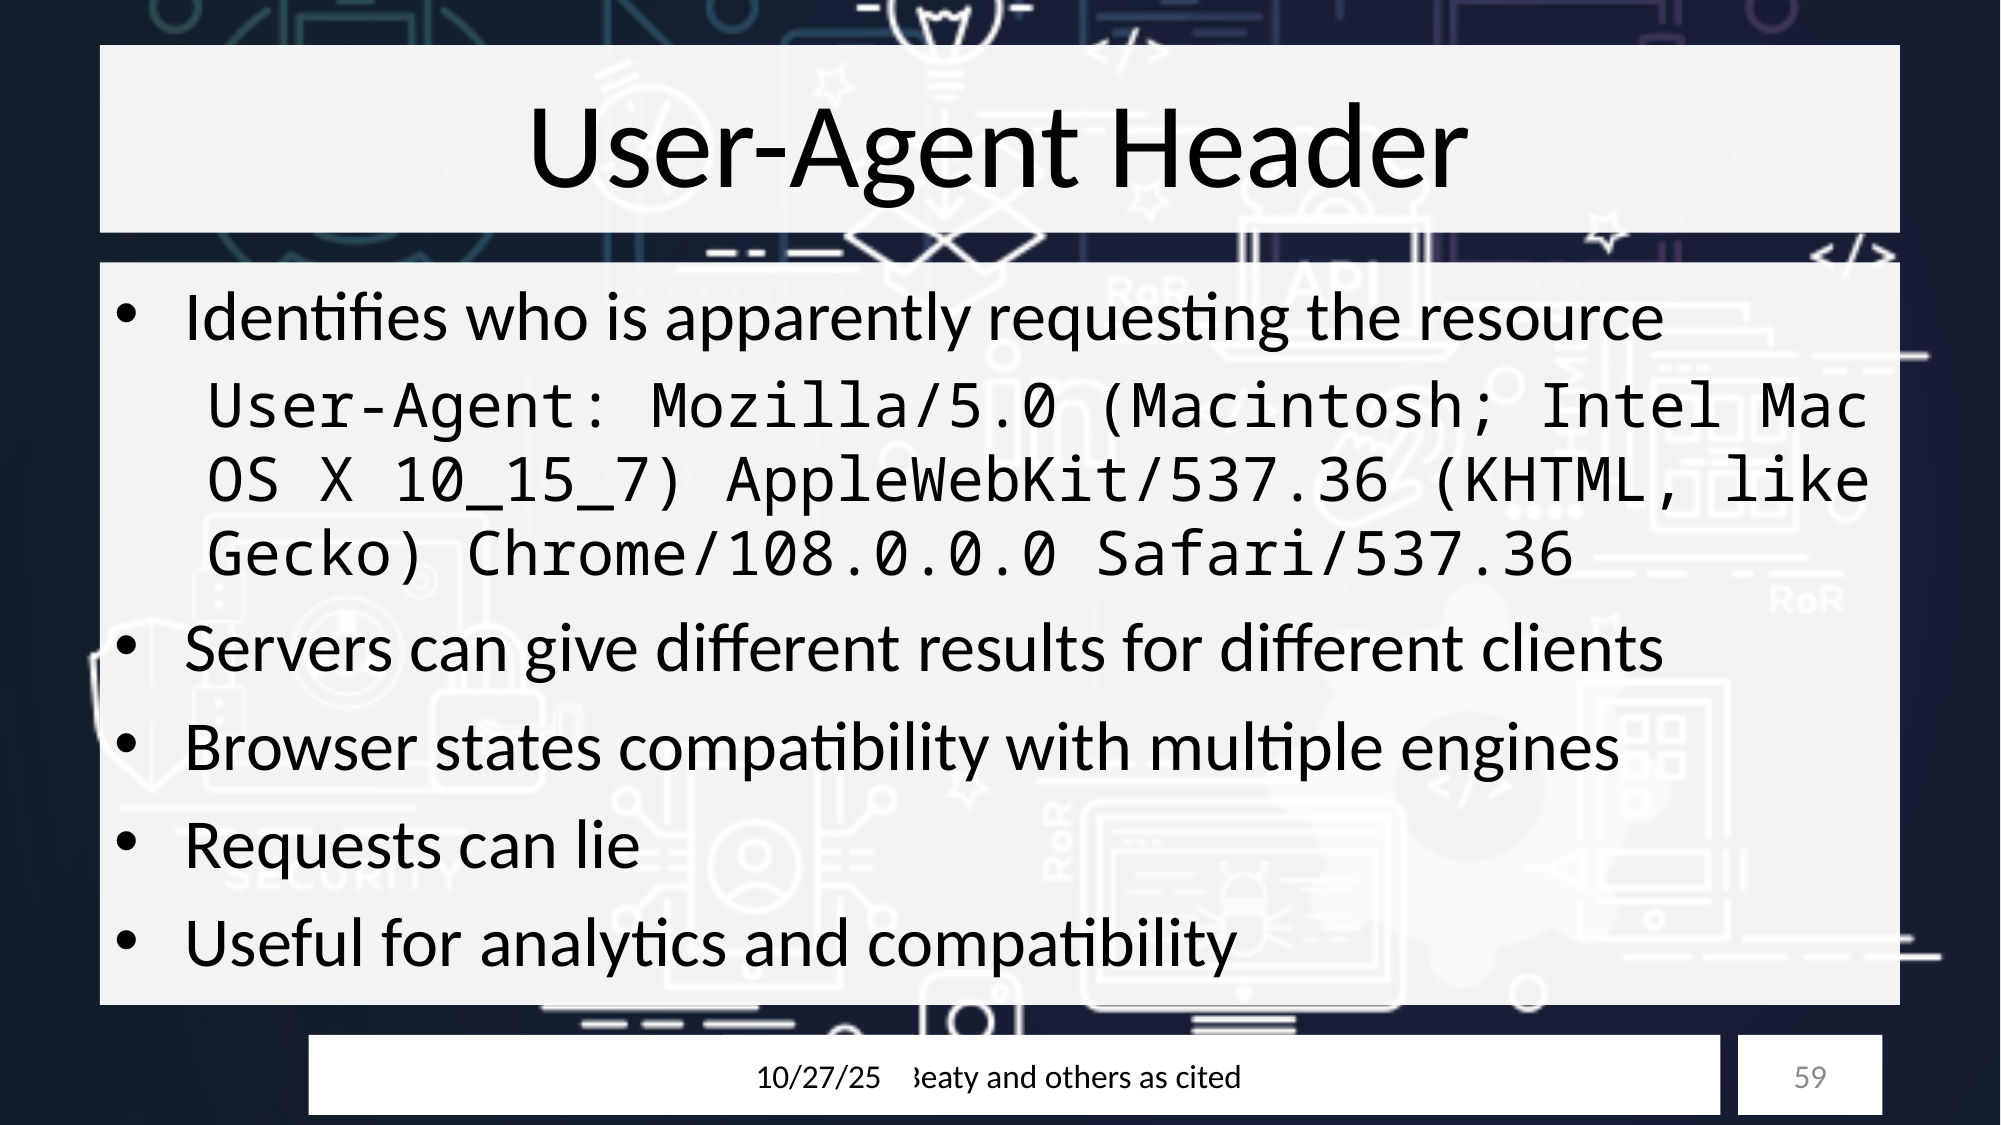

# User-Agent Header
Identifies who is apparently requesting the resource
User-Agent: Mozilla/5.0 (Macintosh; Intel Mac OS X 10_15_7) AppleWebKit/537.36 (KHTML, like Gecko) Chrome/108.0.0.0 Safari/537.36
Servers can give different results for different clients
Browser states compatibility with multiple engines
Requests can lie
Useful for analytics and compatibility

© Steve Beaty and others as cited
59
10/27/25